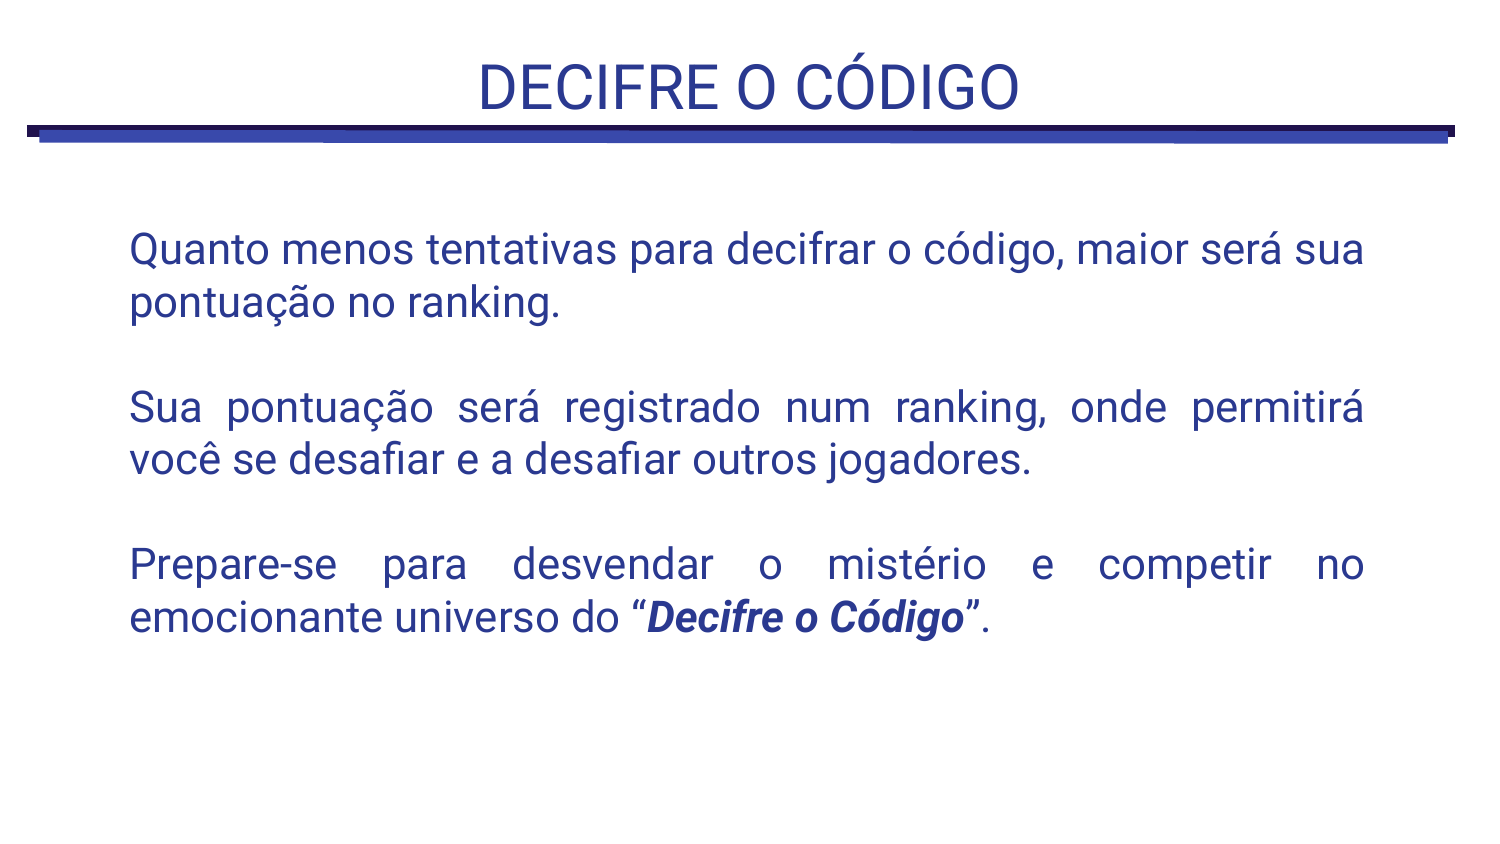

# DECIFRE O CÓDIGO
Quanto menos tentativas para decifrar o código, maior será sua pontuação no ranking.

Sua pontuação será registrado num ranking, onde permitirá você se desafiar e a desafiar outros jogadores.

Prepare-se para desvendar o mistério e competir no emocionante universo do “Decifre o Código”.